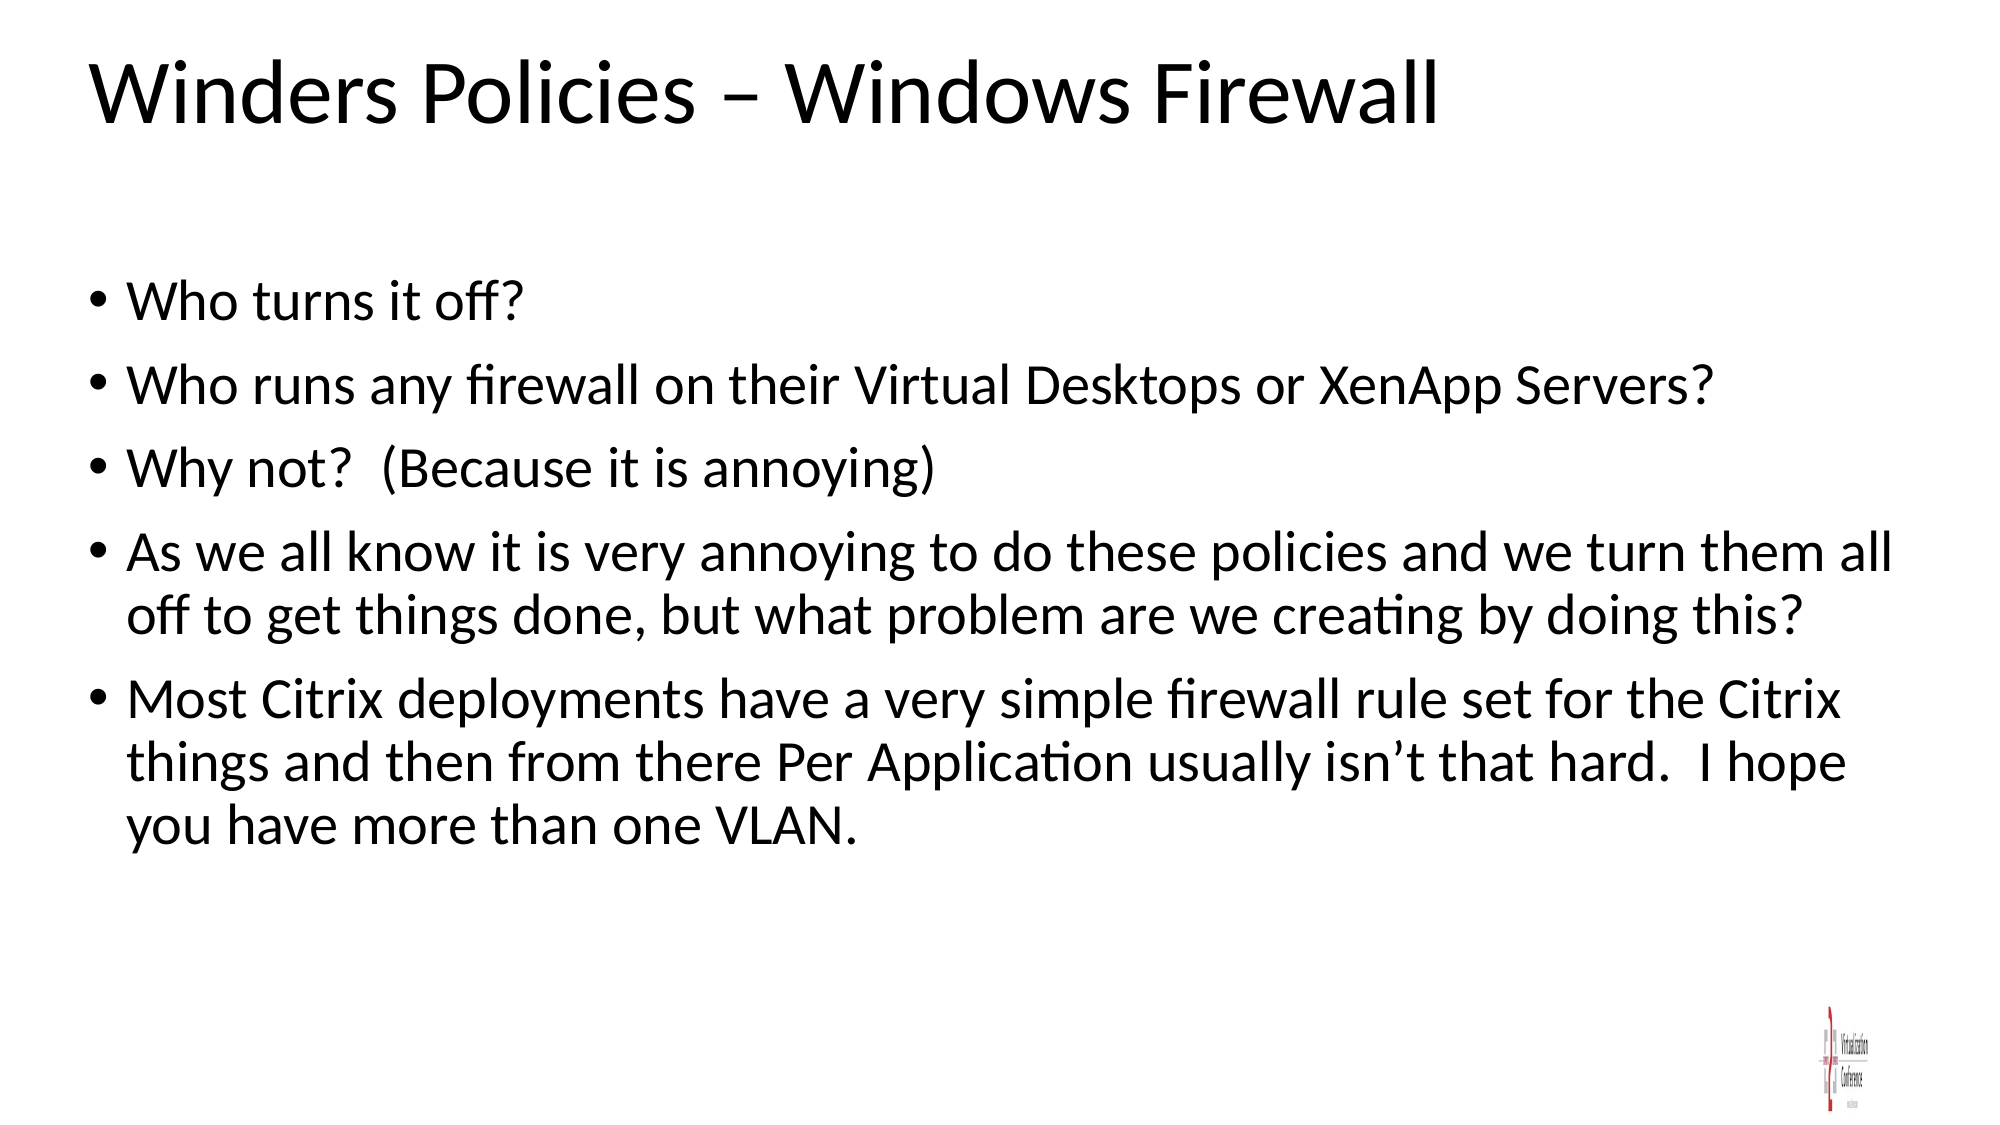

# Winders Policies – Windows Firewall
Who turns it off?
Who runs any firewall on their Virtual Desktops or XenApp Servers?
Why not?  (Because it is annoying)
As we all know it is very annoying to do these policies and we turn them all off to get things done, but what problem are we creating by doing this?
Most Citrix deployments have a very simple firewall rule set for the Citrix things and then from there Per Application usually isn’t that hard.  I hope you have more than one VLAN.